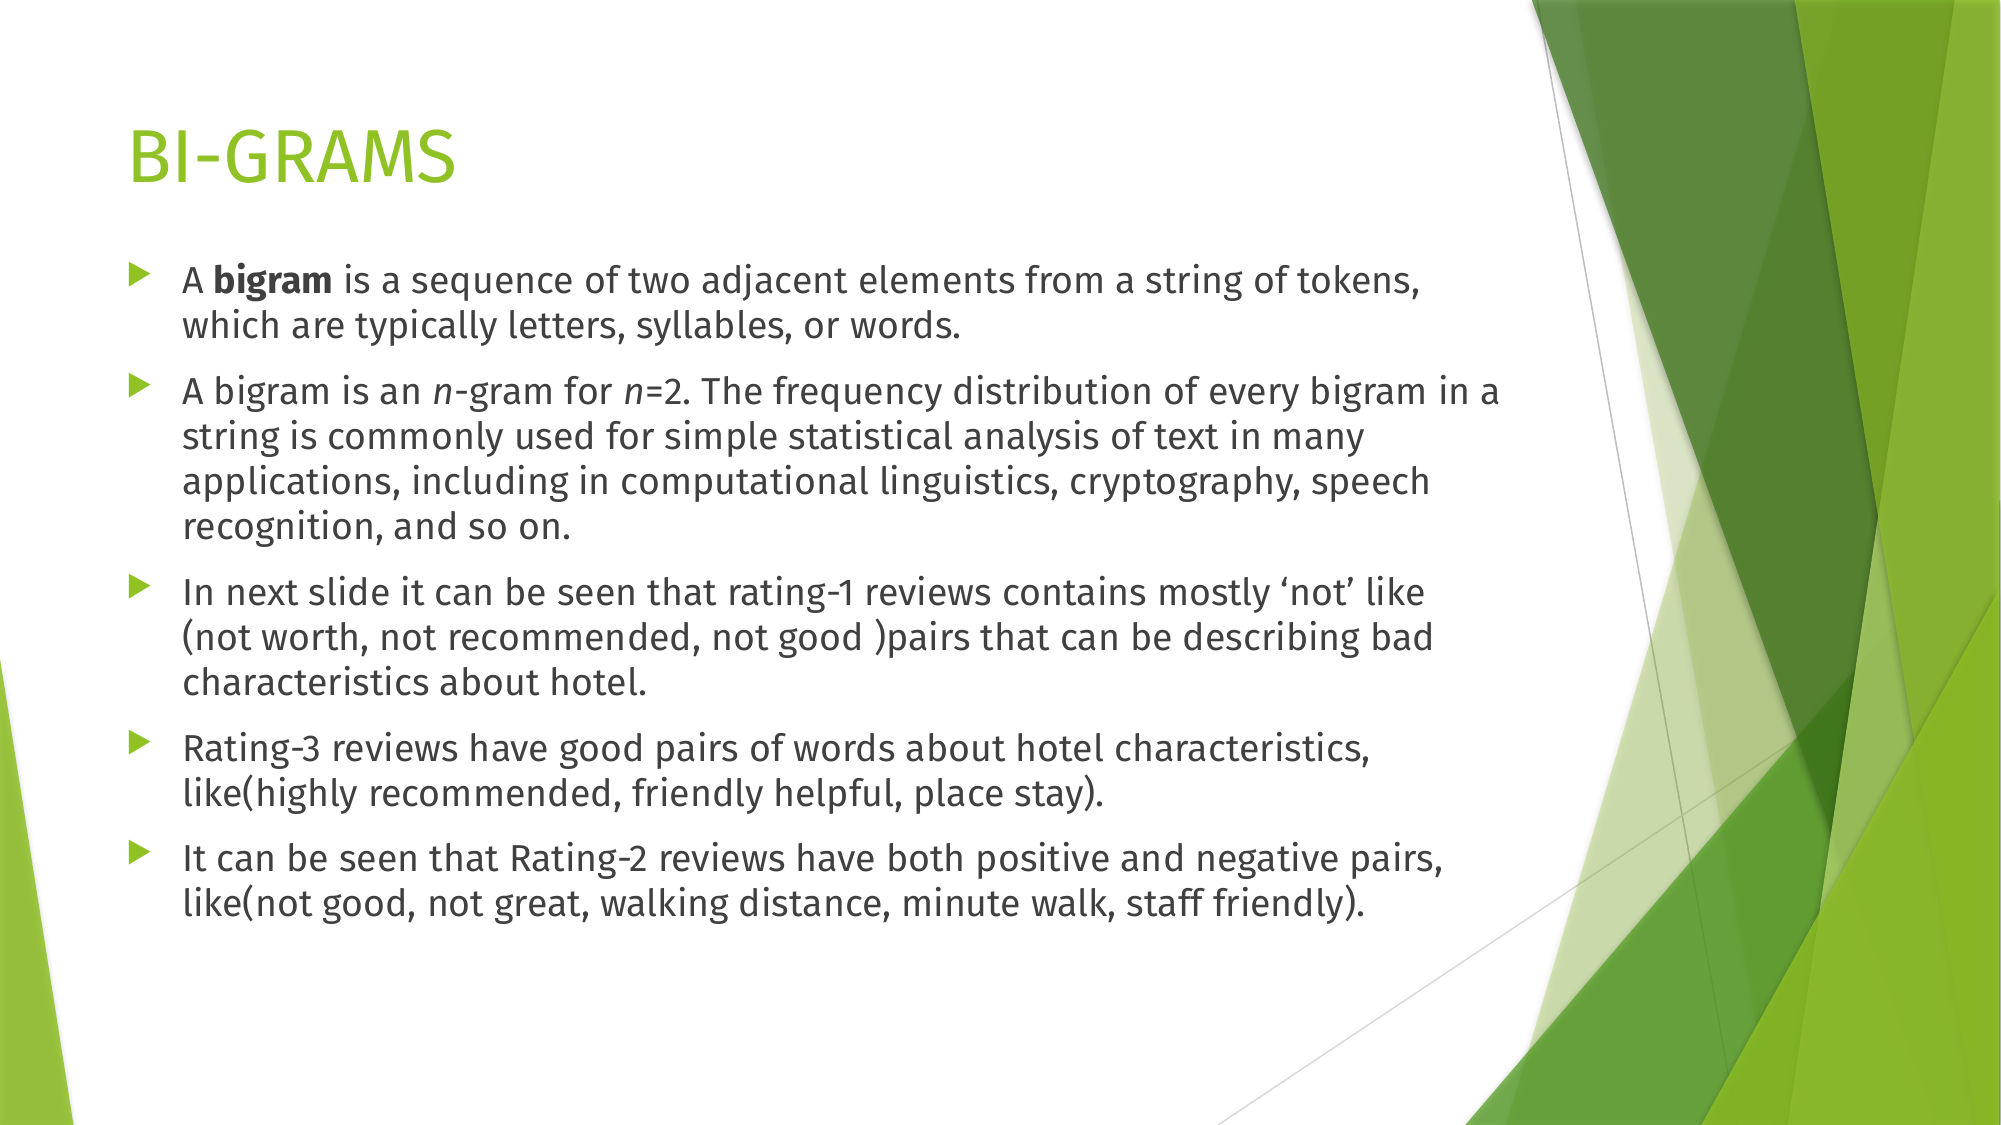

# BI-GRAMS
A bigram is a sequence of two adjacent elements from a string of tokens, which are typically letters, syllables, or words.
A bigram is an n-gram for n=2. The frequency distribution of every bigram in a string is commonly used for simple statistical analysis of text in many applications, including in computational linguistics, cryptography, speech recognition, and so on.
In next slide it can be seen that rating-1 reviews contains mostly ‘not’ like (not worth, not recommended, not good )pairs that can be describing bad characteristics about hotel.
Rating-3 reviews have good pairs of words about hotel characteristics, like(highly recommended, friendly helpful, place stay).
It can be seen that Rating-2 reviews have both positive and negative pairs, like(not good, not great, walking distance, minute walk, staff friendly).